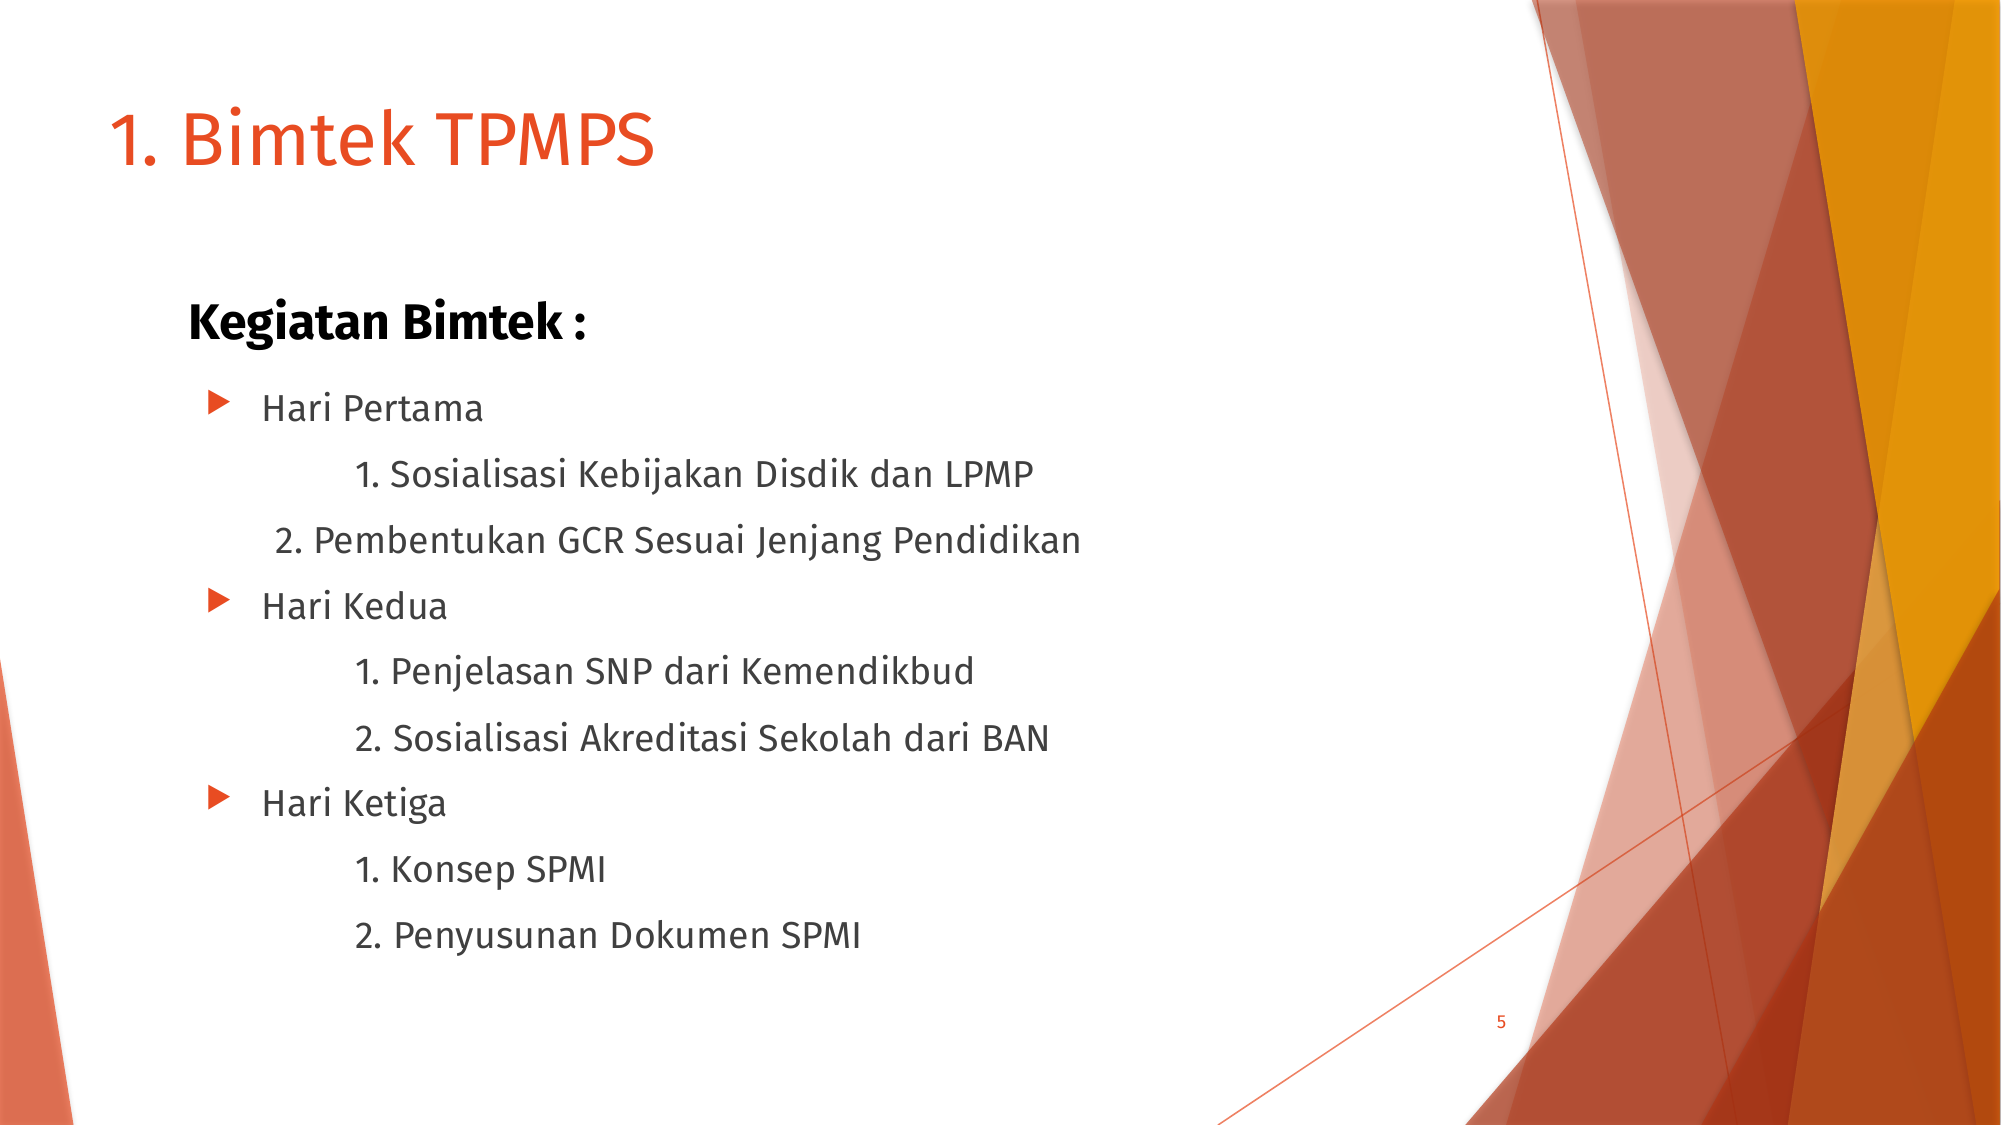

# 1. Bimtek TPMPS
Kegiatan Bimtek :
Hari Pertama
	1. Sosialisasi Kebijakan Disdik dan LPMP
       2. Pembentukan GCR Sesuai Jenjang Pendidikan
Hari Kedua
	1. Penjelasan SNP dari Kemendikbud
	2. Sosialisasi Akreditasi Sekolah dari BAN
Hari Ketiga
	1. Konsep SPMI
	2. Penyusunan Dokumen SPMI
5